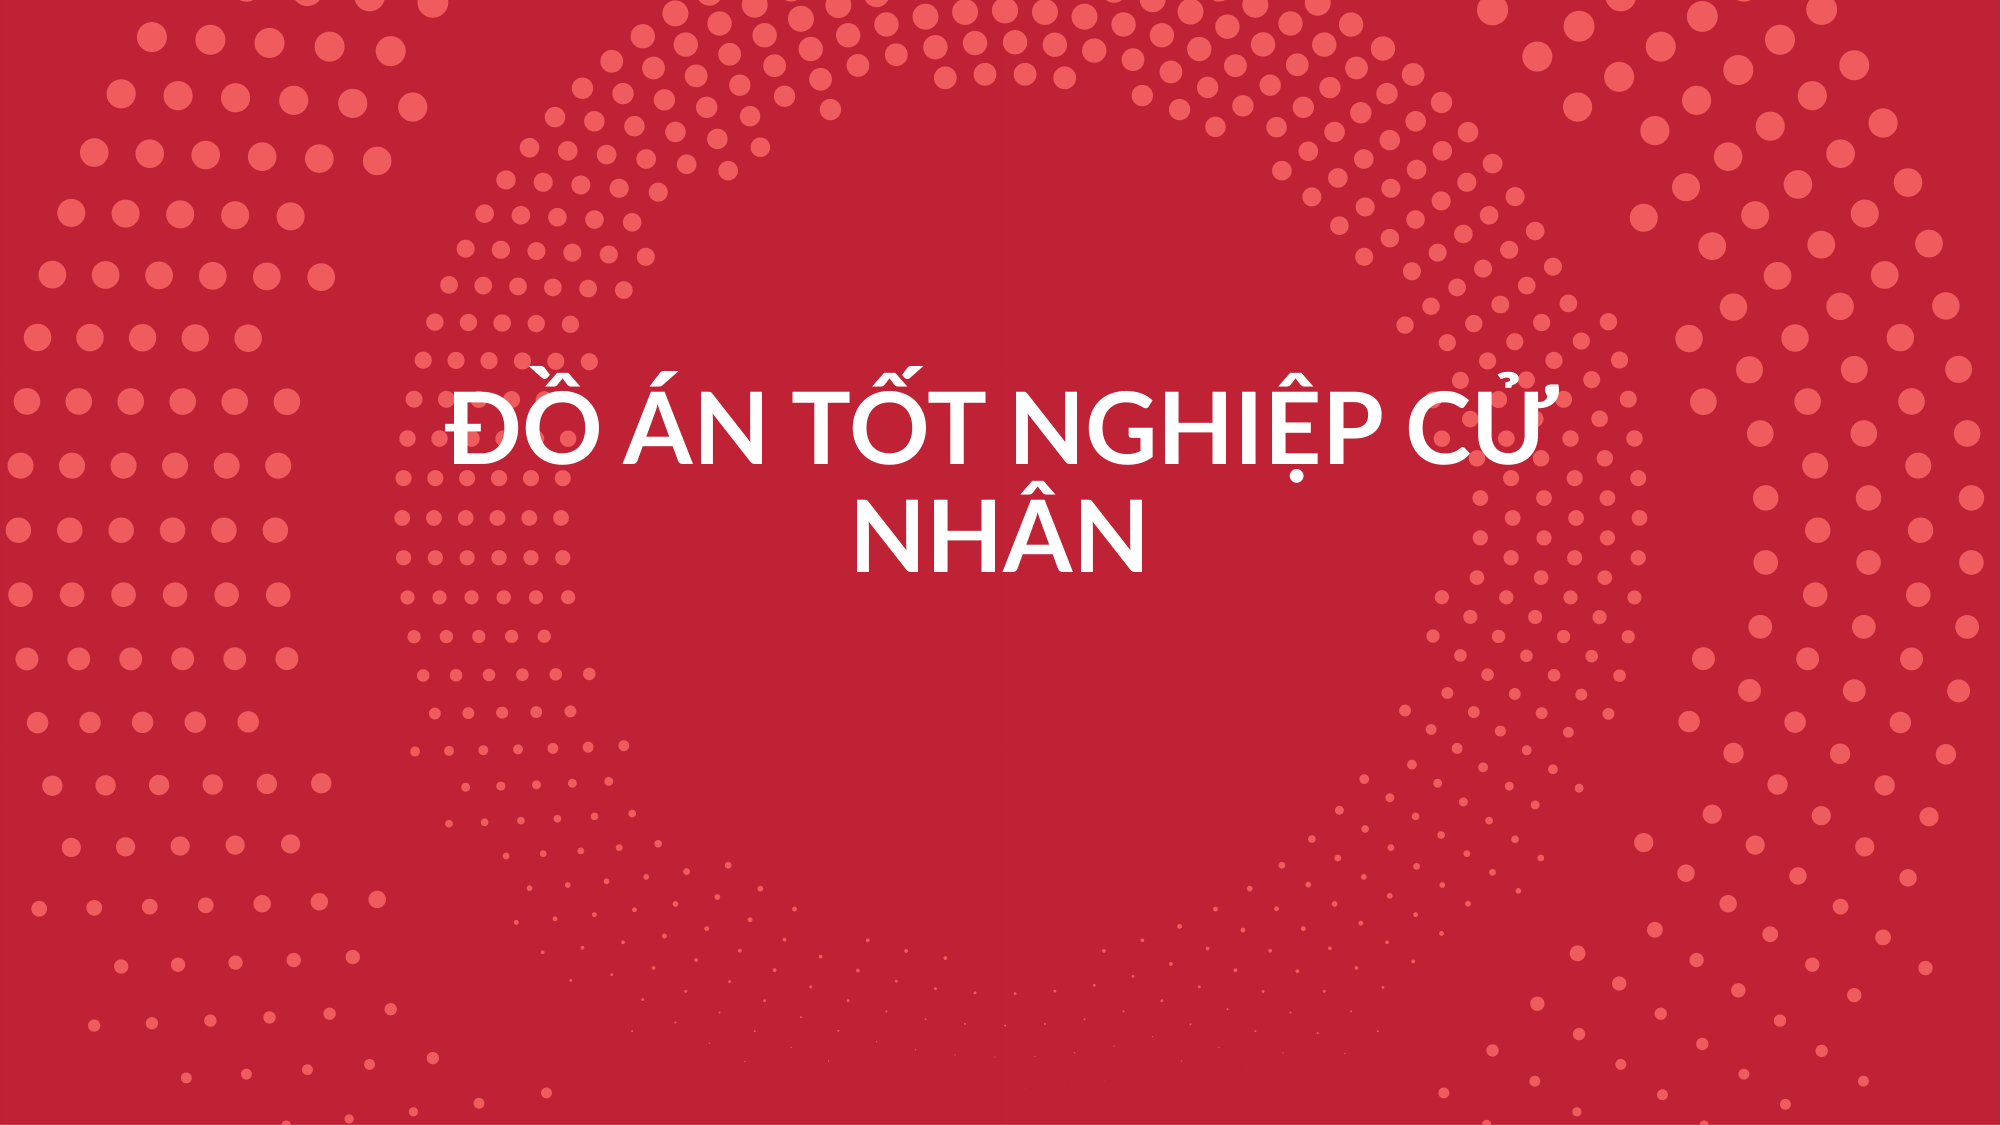

# ĐỒ ÁN TỐT NGHIỆP CỬ NHÂN